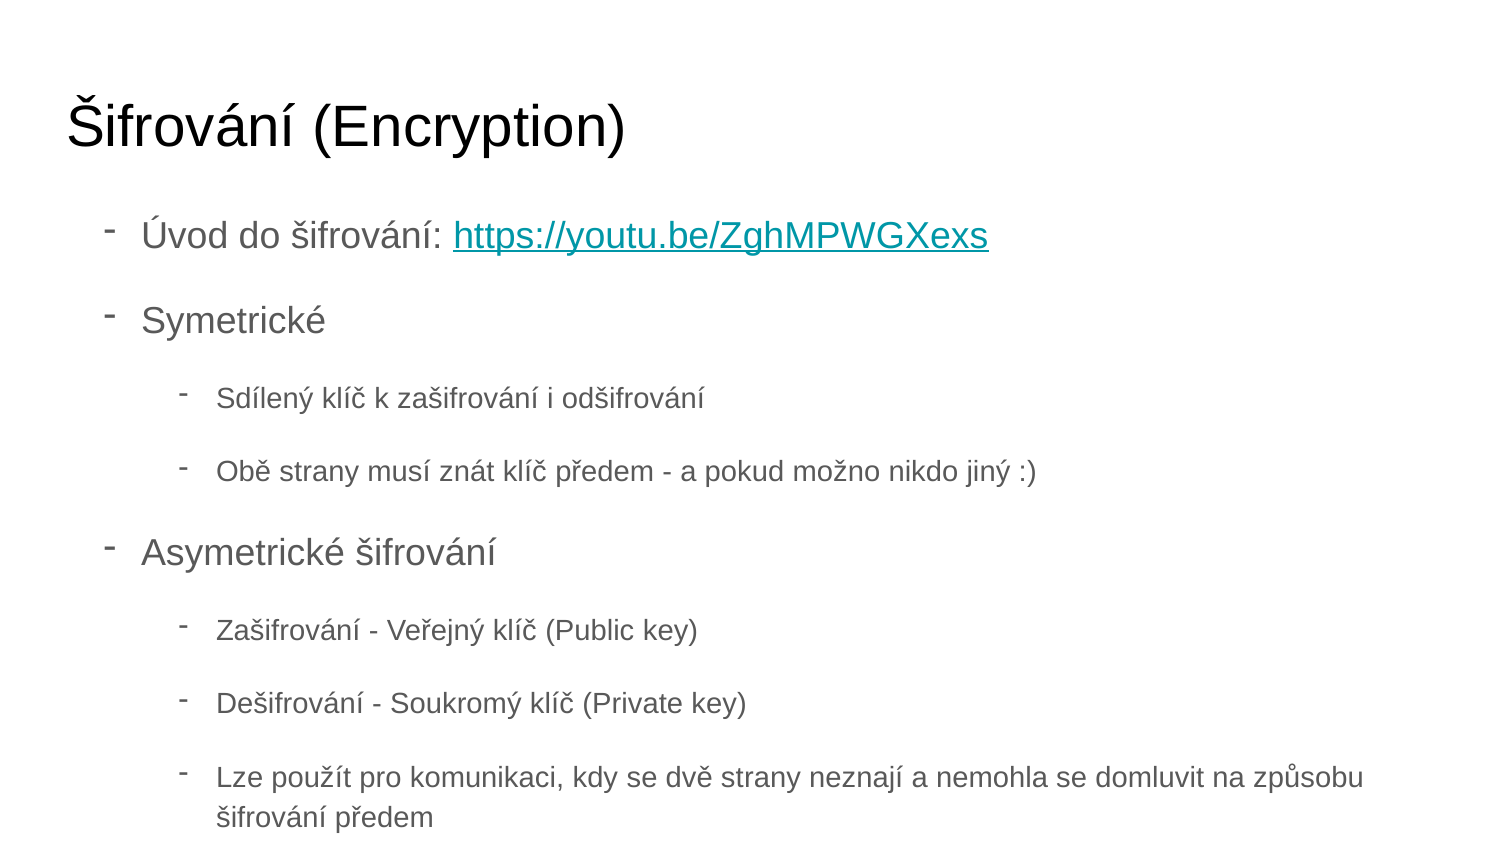

# Šifrování (Encryption)
Úvod do šifrování: https://youtu.be/ZghMPWGXexs
Symetrické
Sdílený klíč k zašifrování i odšifrování
Obě strany musí znát klíč předem - a pokud možno nikdo jiný :)
Asymetrické šifrování
Zašifrování - Veřejný klíč (Public key)
Dešifrování - Soukromý klíč (Private key)
Lze použít pro komunikaci, kdy se dvě strany neznají a nemohla se domluvit na způsobu šifrování předem
Hashing
Jednosměrné zašifrování - z výsledku už neposkládám původní data
Používá se pro hesla a ověření integrity (např. s textem nikdo nemanipuloval)